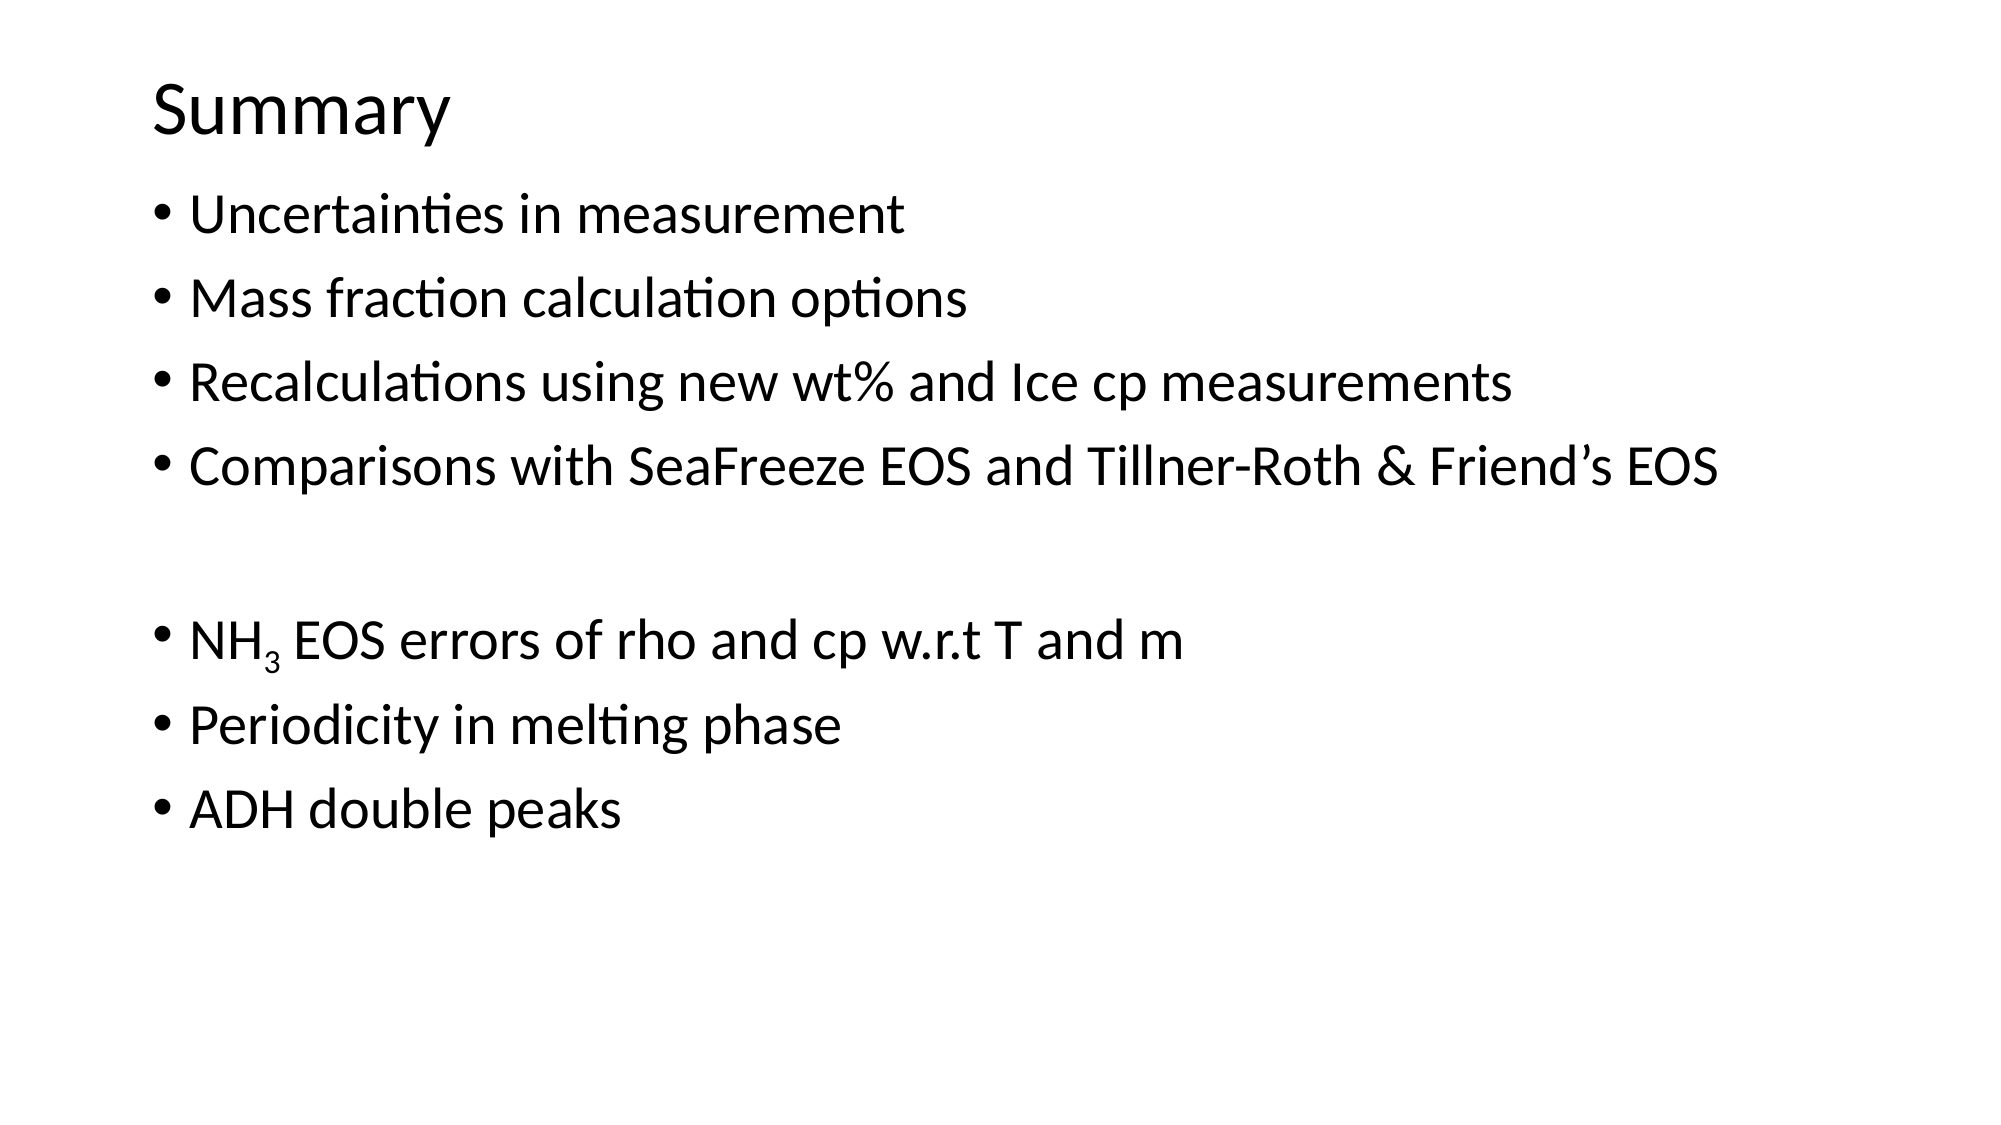

Summary
Uncertainties in measurement
Mass fraction calculation options
Recalculations using new wt% and Ice cp measurements
Comparisons with SeaFreeze EOS and Tillner-Roth & Friend’s EOS

NH3 EOS errors of rho and cp w.r.t T and m
Periodicity in melting phase
ADH double peaks